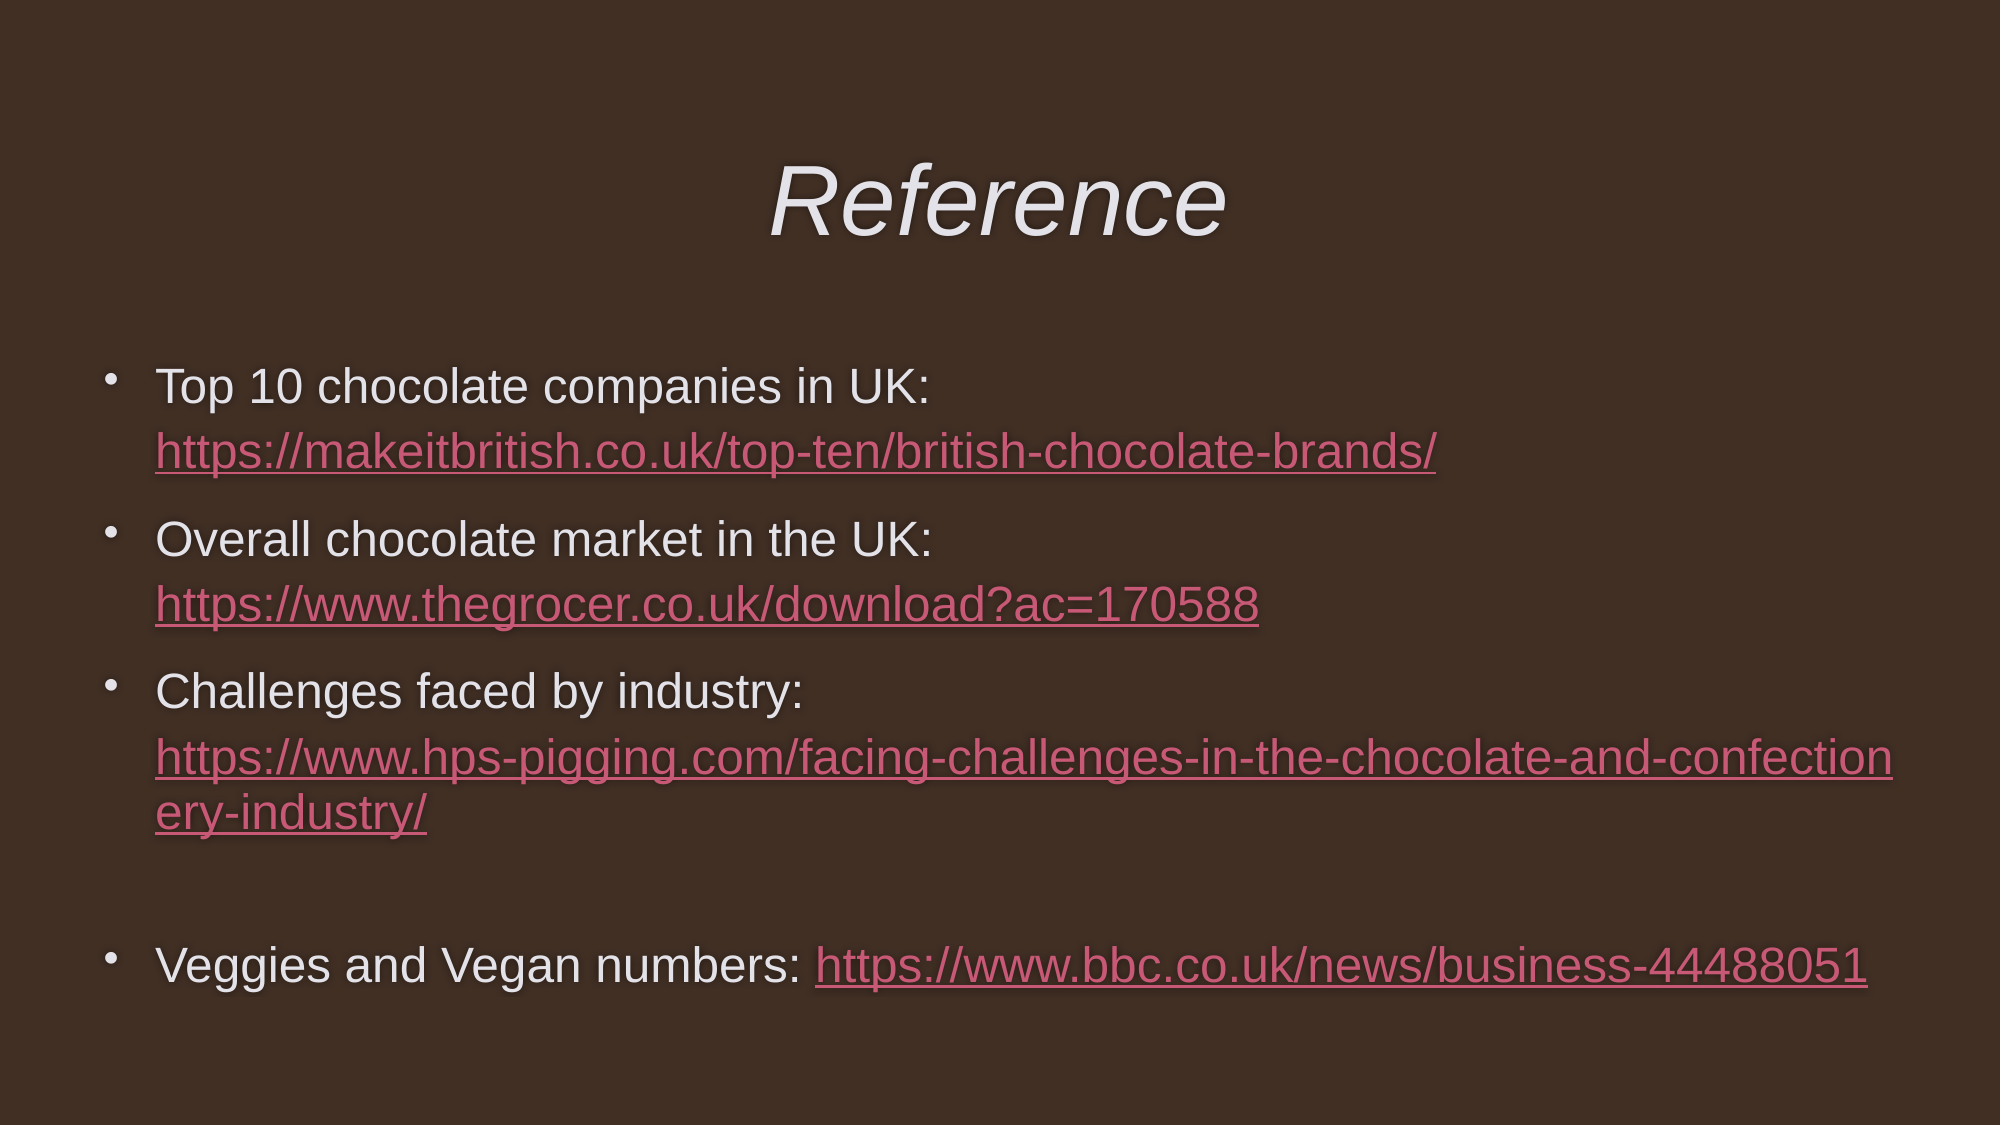

# Reference
Top 10 chocolate companies in UK: https://makeitbritish.co.uk/top-ten/british-chocolate-brands/
Overall chocolate market in the UK: https://www.thegrocer.co.uk/download?ac=170588
Challenges faced by industry: https://www.hps-pigging.com/facing-challenges-in-the-chocolate-and-confectionery-industry/
Veggies and Vegan numbers: https://www.bbc.co.uk/news/business-44488051